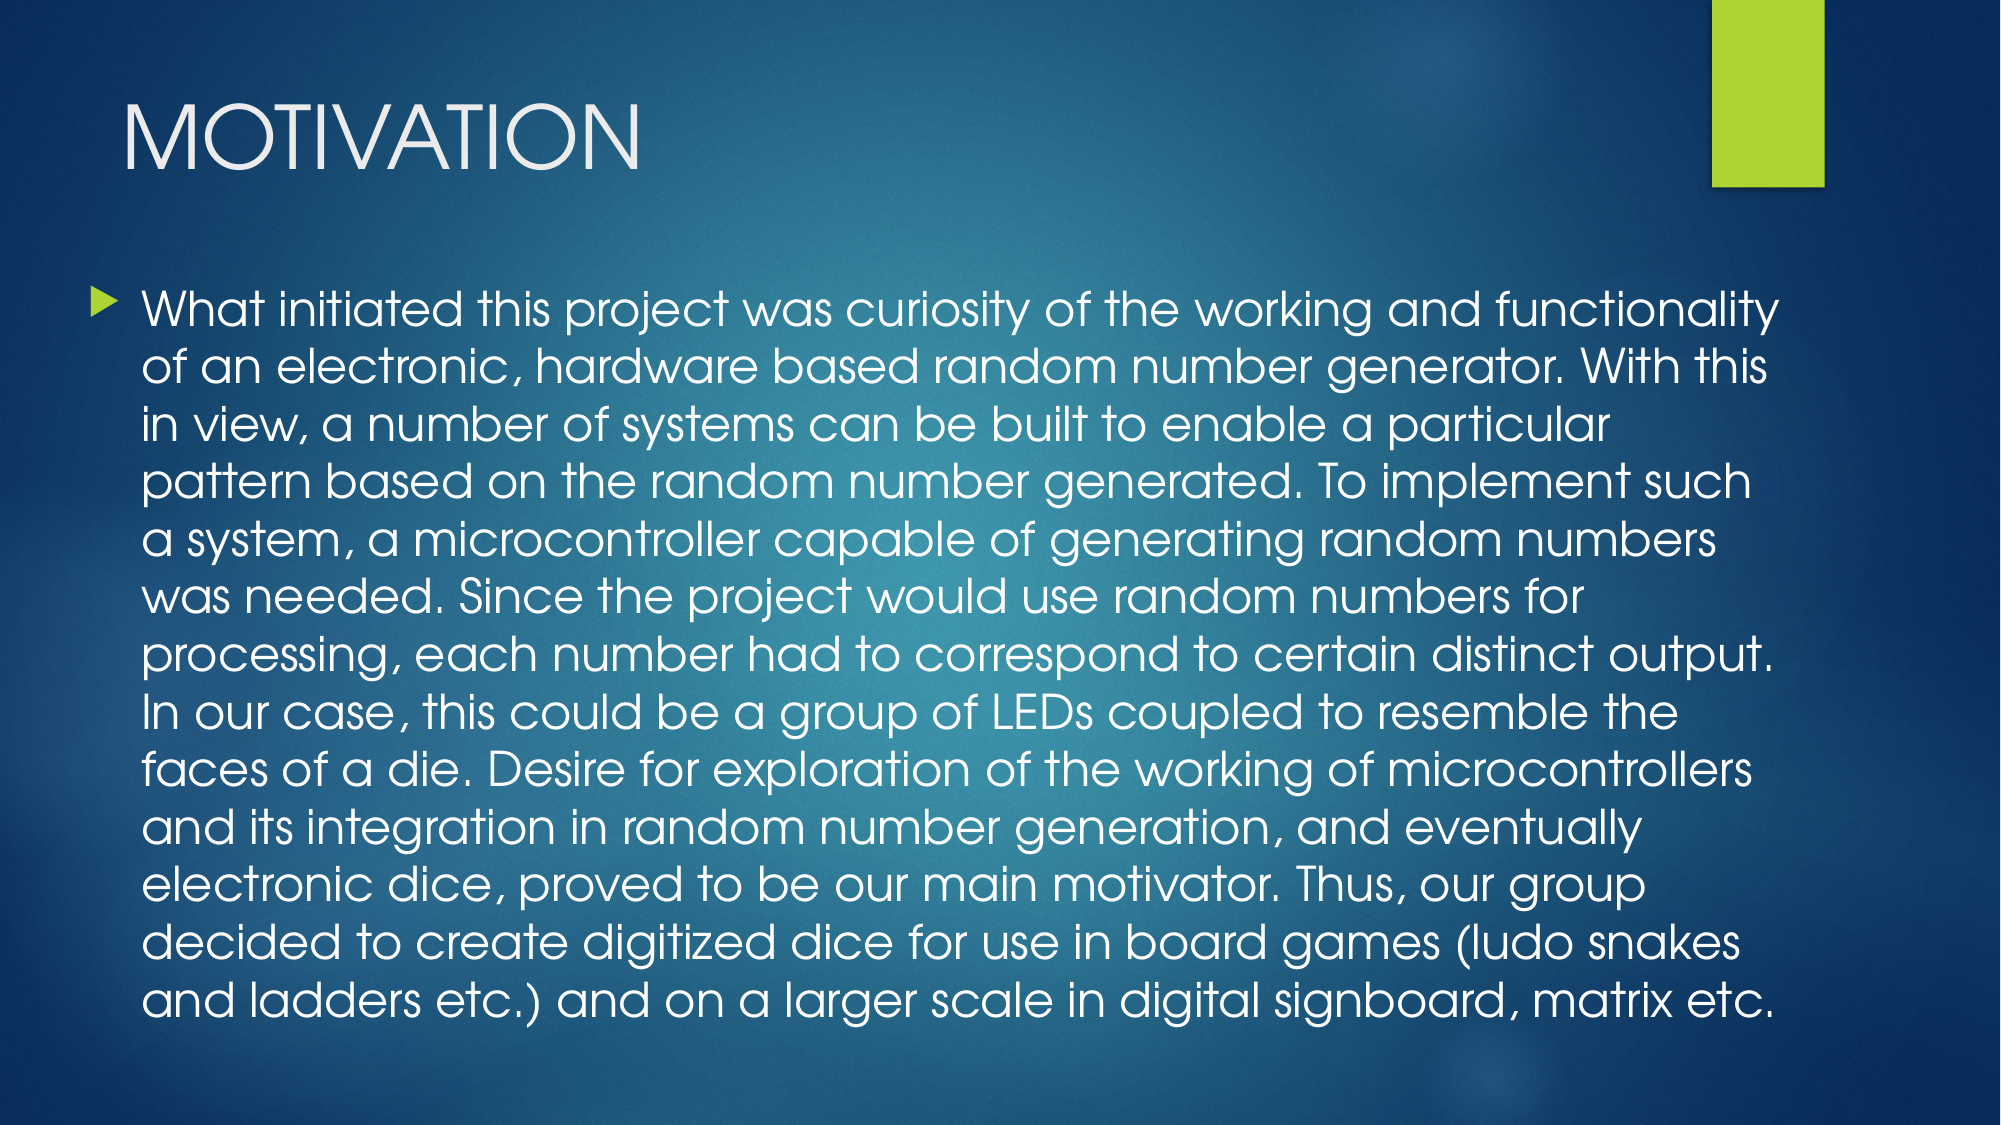

# MOTIVATION
What initiated this project was curiosity of the working and functionality of an electronic, hardware based random number generator. With this in view, a number of systems can be built to enable a particular pattern based on the random number generated. To implement such a system, a microcontroller capable of generating random numbers was needed. Since the project would use random numbers for processing, each number had to correspond to certain distinct output. In our case, this could be a group of LEDs coupled to resemble the faces of a die. Desire for exploration of the working of microcontrollers and its integration in random number generation, and eventually electronic dice, proved to be our main motivator. Thus, our group decided to create digitized dice for use in board games (ludo snakes and ladders etc.) and on a larger scale in digital signboard, matrix etc.